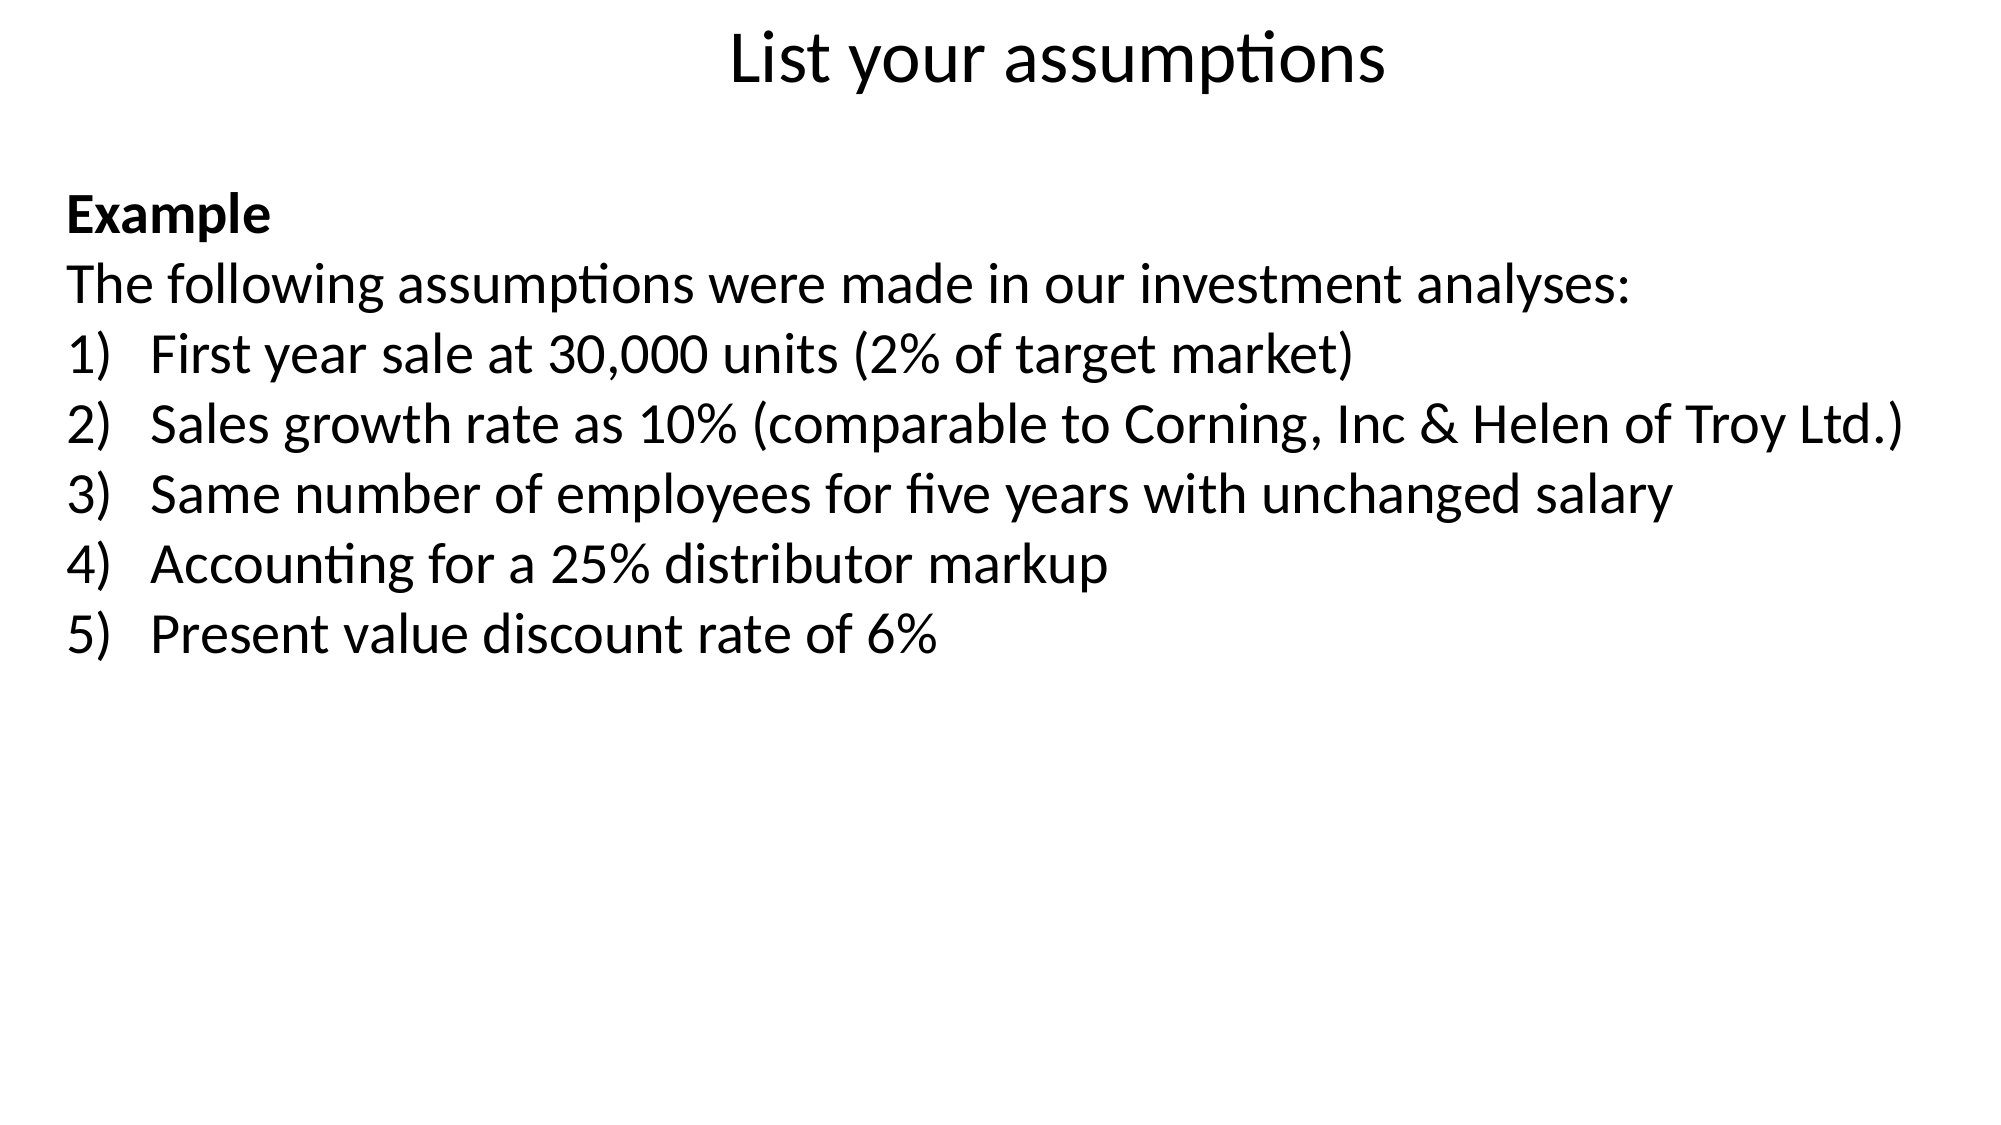

List your assumptions
Example
The following assumptions were made in our investment analyses:
First year sale at 30,000 units (2% of target market)
Sales growth rate as 10% (comparable to Corning, Inc & Helen of Troy Ltd.)
Same number of employees for five years with unchanged salary
Accounting for a 25% distributor markup
Present value discount rate of 6%